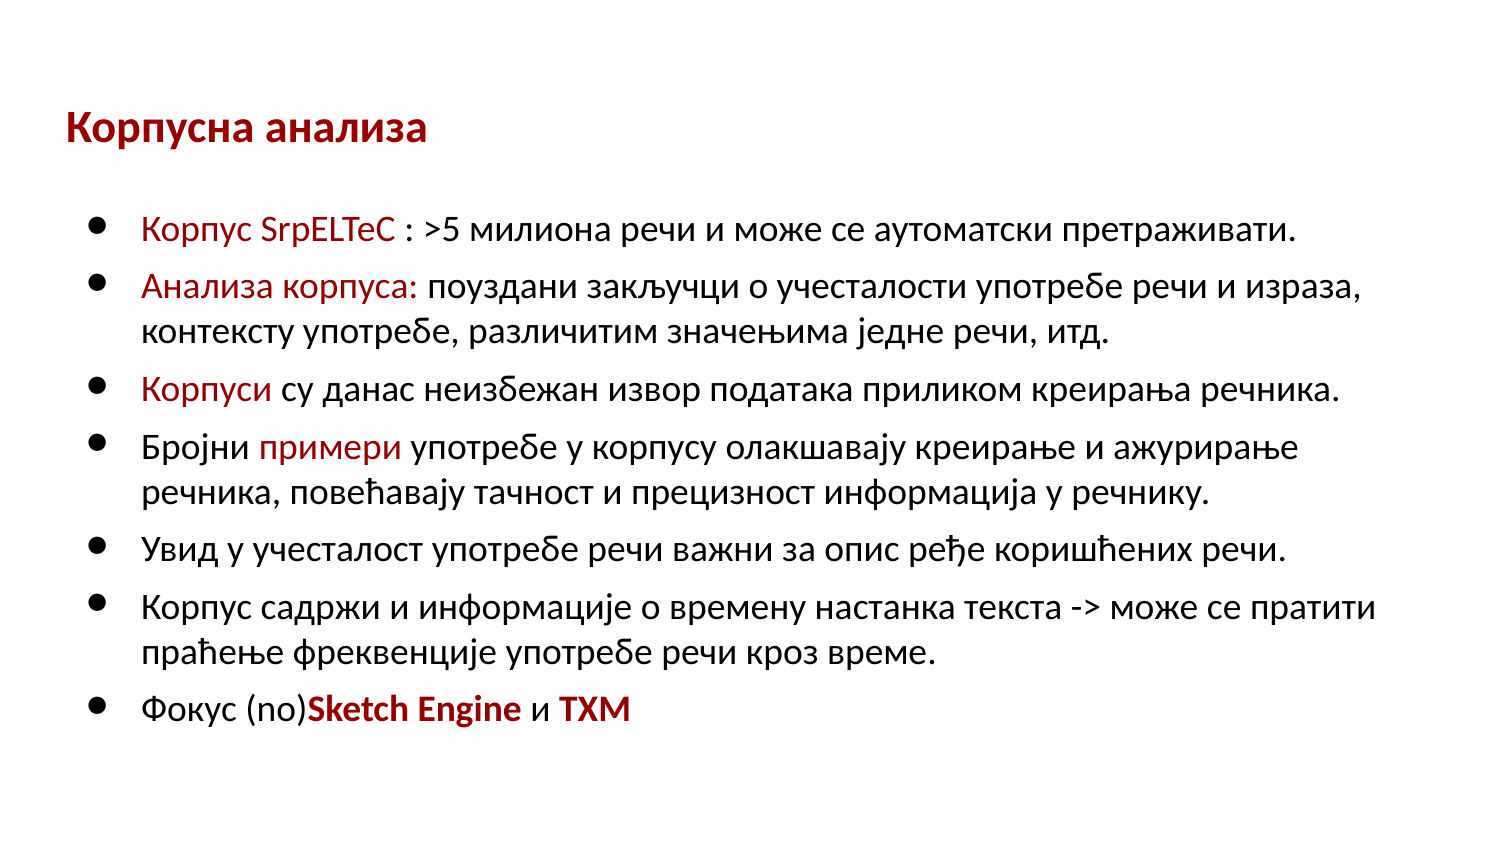

# Корпусна анализа
Корпус SrpELTeC : >5 милиона речи и може се аутоматски претраживати.
Анализа корпуса: поуздани закључци о учесталости употребе речи и израза, контексту употребе, различитим значењима једне речи, итд.
Корпуси су данас неизбежан извор података приликом креирања речника.
Бројни примери употребе у корпусу олакшавају креирање и ажурирање речника, повећавају тачност и прецизност информација у речнику.
Увид у учесталост употребе речи важни за опис ређе коришћених речи.
Корпус садржи и информације о времену настанка текста -> може се пратити праћење фреквенције употребе речи кроз време.
Фокус (no)Sketch Engine и TXM